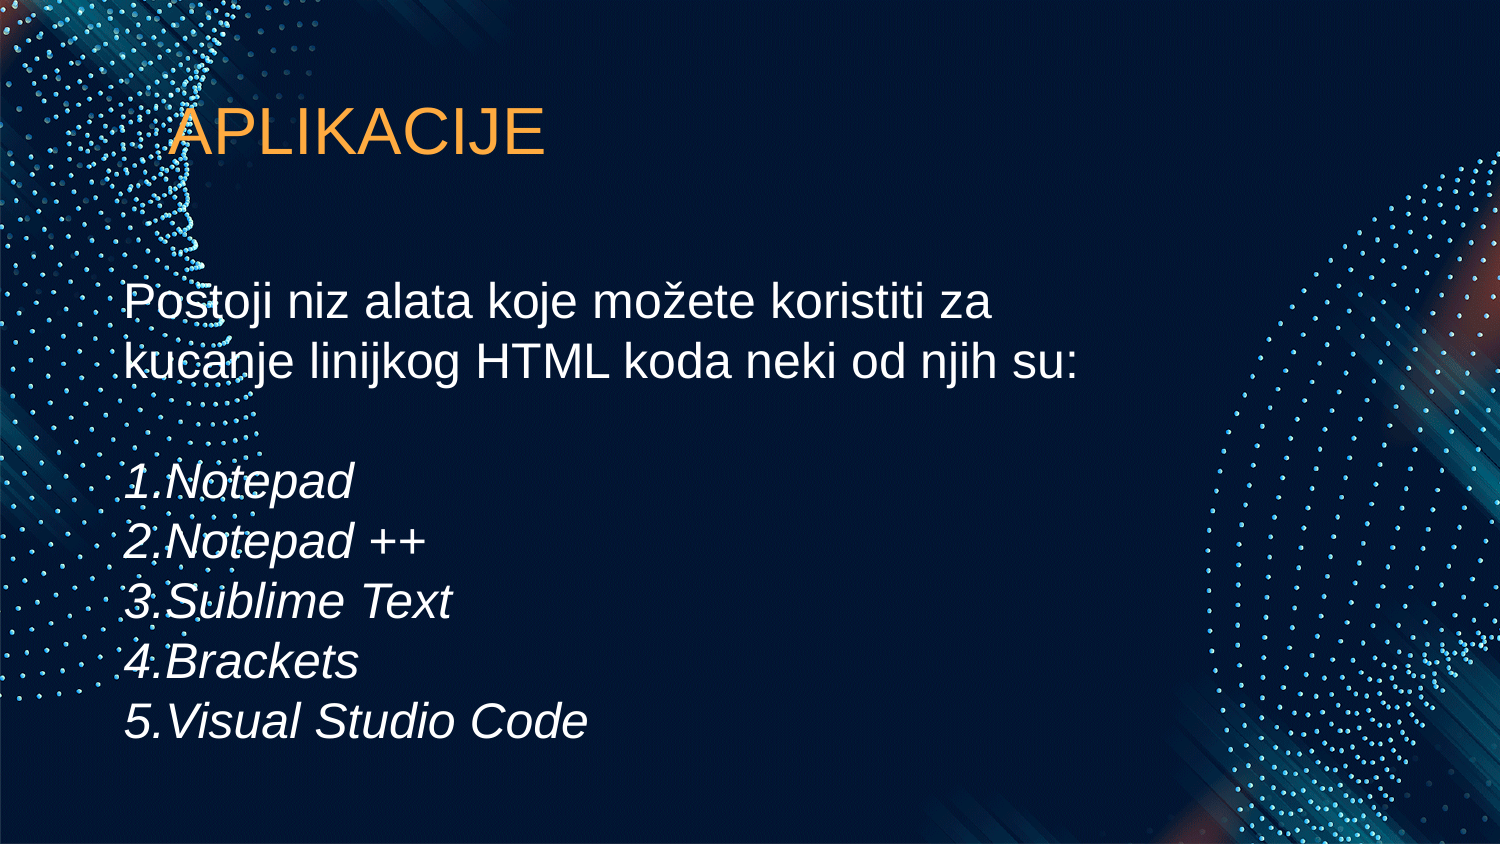

# APLIKACIJE
Postoji niz alata koje možete koristiti za
kucanje linijkog HTML koda neki od njih su:

1.Notepad
2.Notepad ++
3.Sublime Text
4.Brackets
5.Visual Studio Code